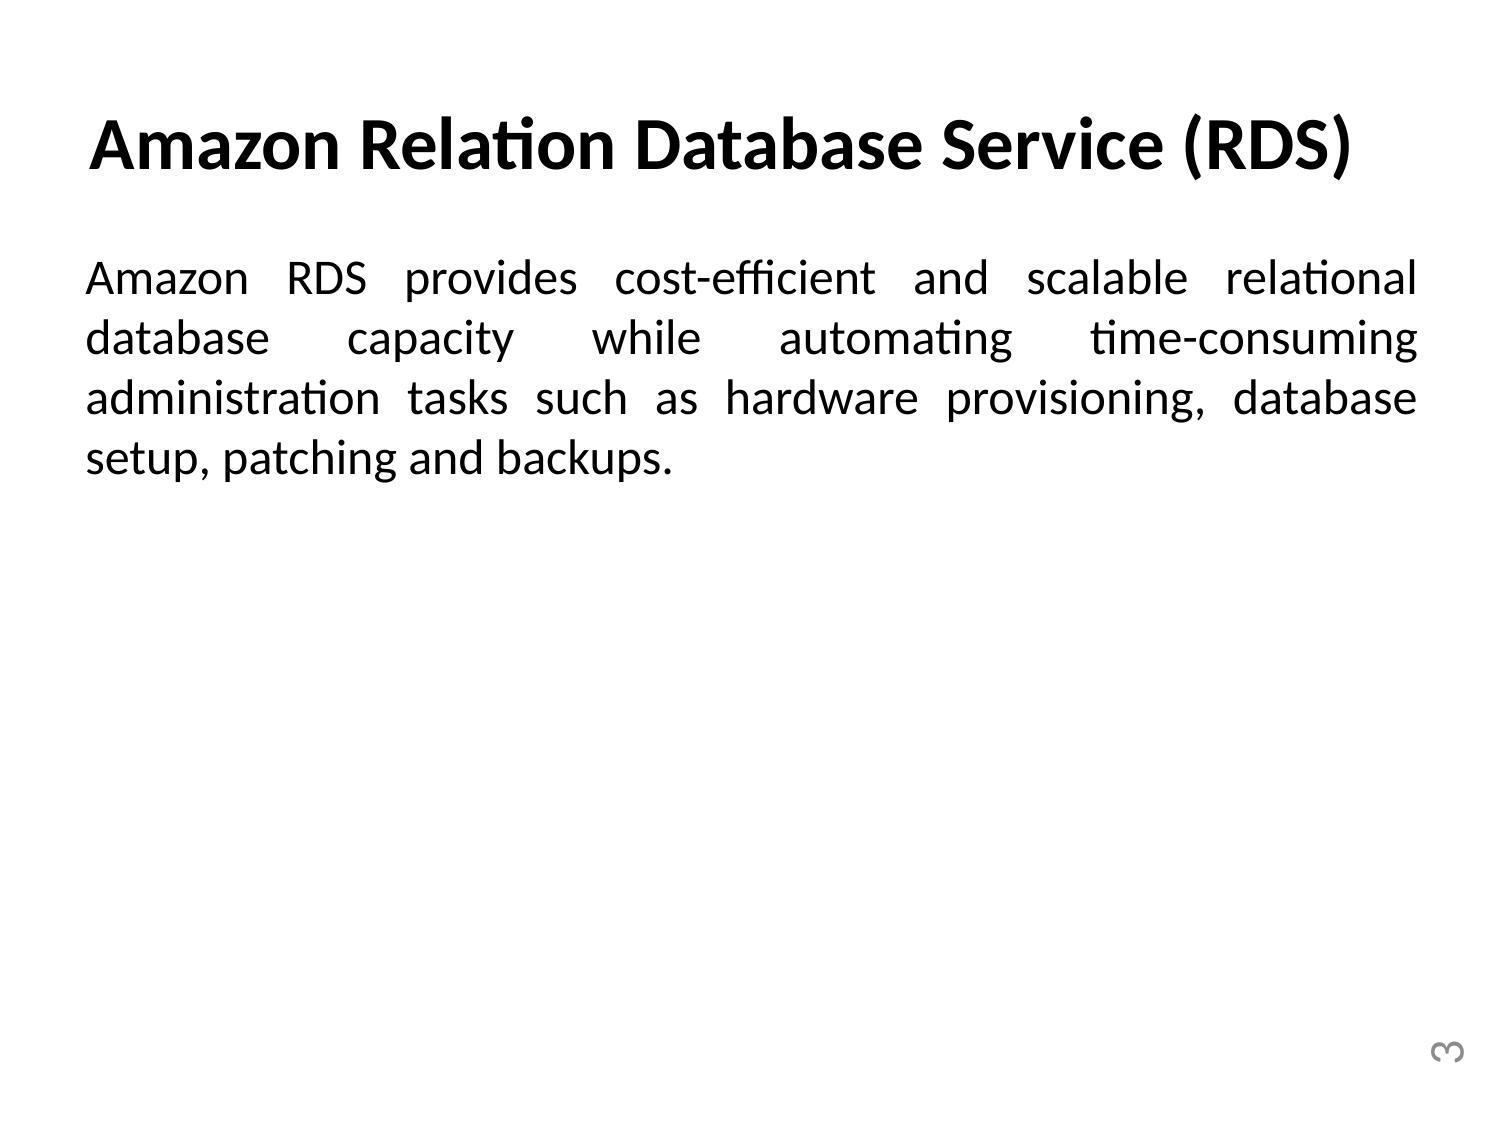

Amazon Relation Database Service (RDS)
Amazon RDS provides cost-efficient and scalable relational database capacity while automating time-consuming administration tasks such as hardware provisioning, database setup, patching and backups.
3